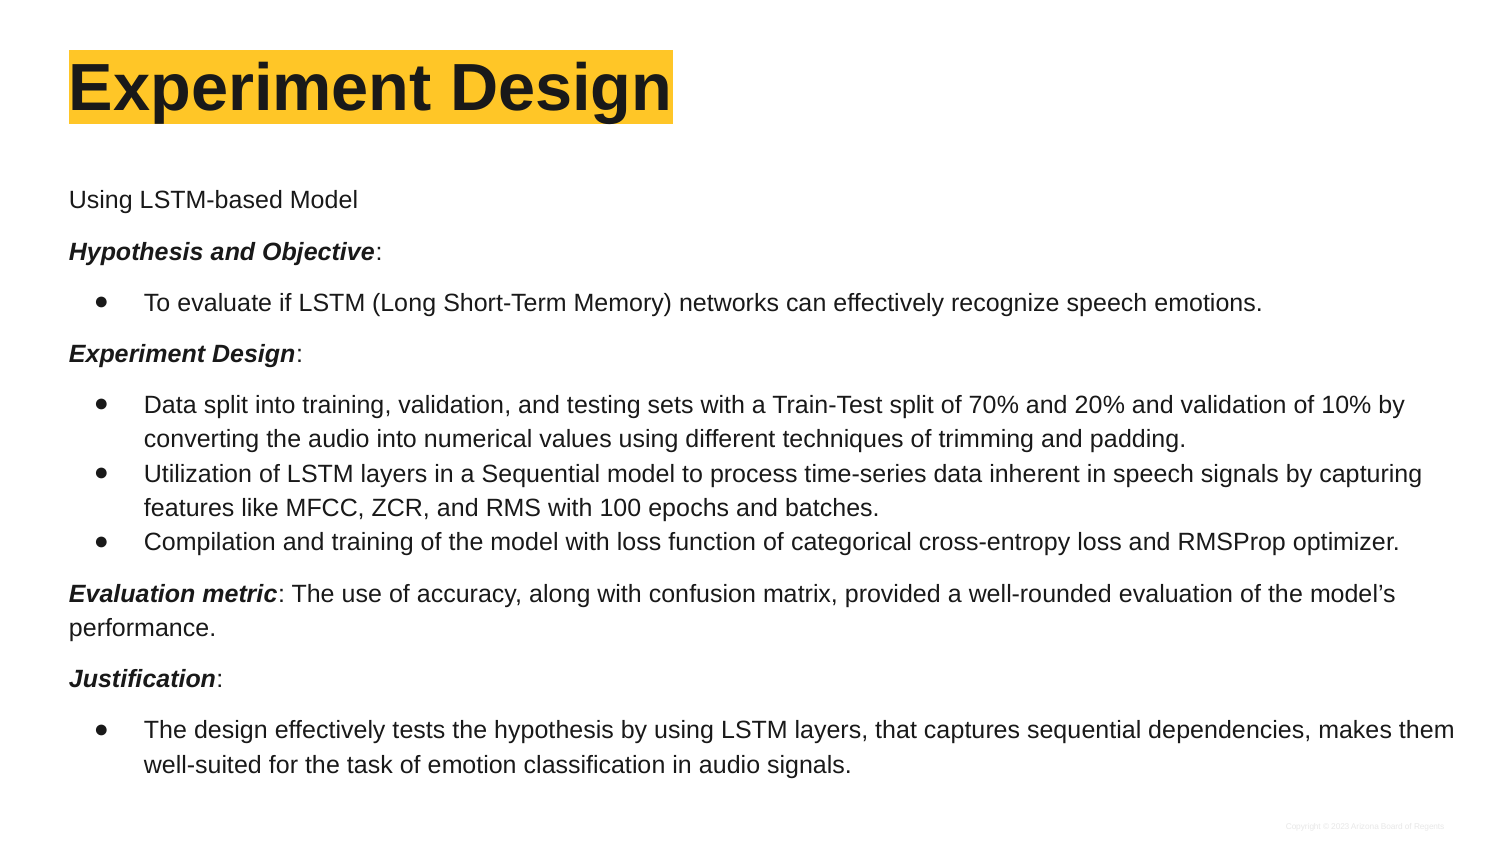

# Experiment Design
Using LSTM-based Model
Hypothesis and Objective:
To evaluate if LSTM (Long Short-Term Memory) networks can effectively recognize speech emotions.
Experiment Design:
Data split into training, validation, and testing sets with a Train-Test split of 70% and 20% and validation of 10% by converting the audio into numerical values using different techniques of trimming and padding.
Utilization of LSTM layers in a Sequential model to process time-series data inherent in speech signals by capturing features like MFCC, ZCR, and RMS with 100 epochs and batches.
Compilation and training of the model with loss function of categorical cross-entropy loss and RMSProp optimizer.
Evaluation metric: The use of accuracy, along with confusion matrix, provided a well-rounded evaluation of the model’s performance.
Justification:
The design effectively tests the hypothesis by using LSTM layers, that captures sequential dependencies, makes them well-suited for the task of emotion classification in audio signals.